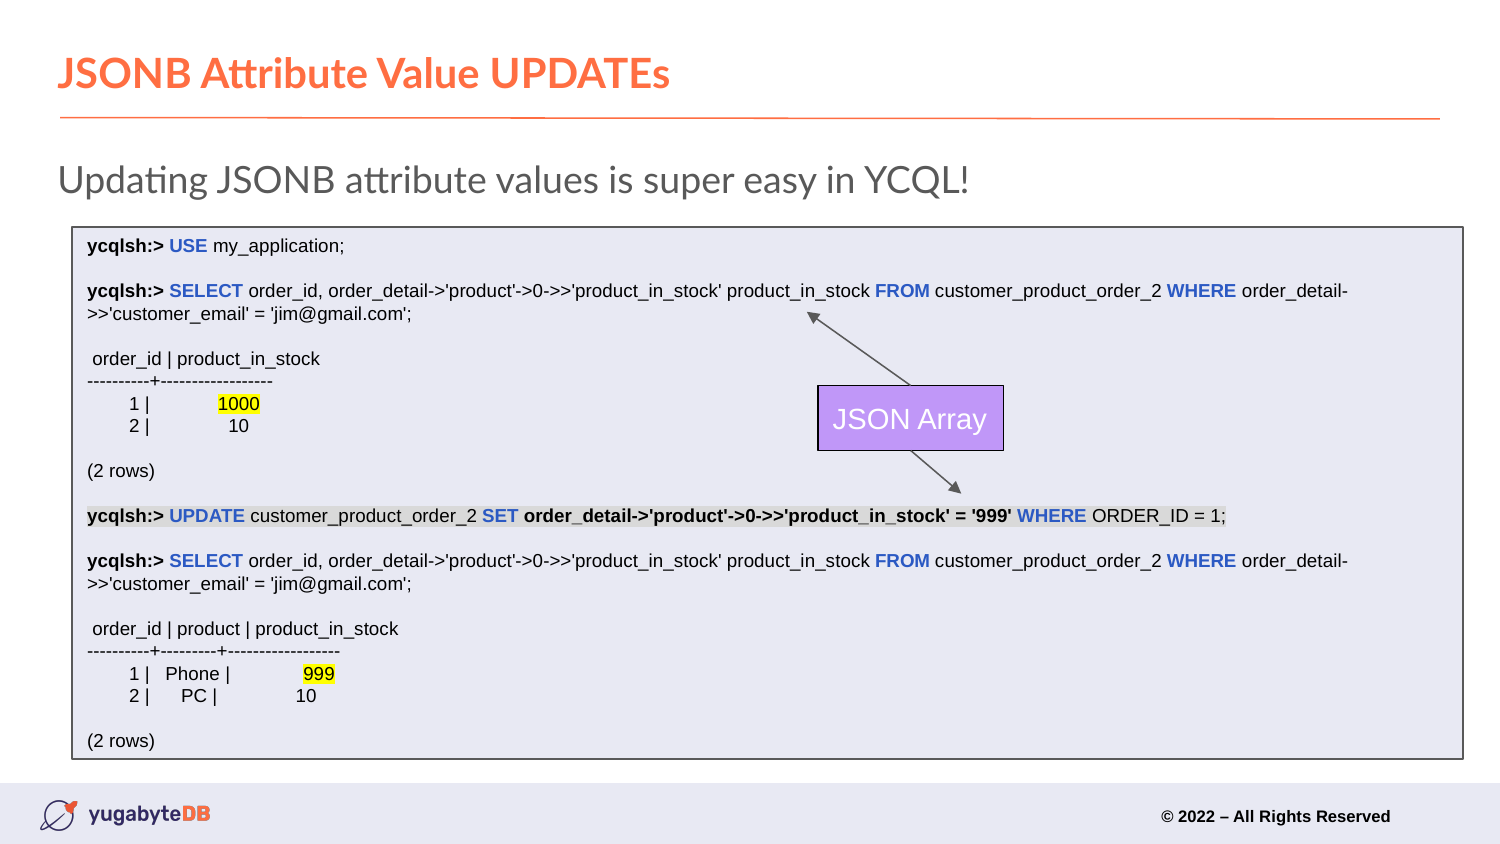

# JSONB Attribute Value UPDATEs
Updating JSONB attribute values is super easy in YCQL!
ycqlsh:> USE my_application;
ycqlsh:> SELECT order_id, order_detail->'product'->0->>'product_in_stock' product_in_stock FROM customer_product_order_2 WHERE order_detail->>'customer_email' = 'jim@gmail.com';

 order_id | product_in_stock
----------+------------------
        1 |             1000
        2 |               10

(2 rows)
ycqlsh:> UPDATE customer_product_order_2 SET order_detail->'product'->0->>'product_in_stock' = '999' WHERE ORDER_ID = 1;
ycqlsh:> SELECT order_id, order_detail->'product'->0->>'product_in_stock' product_in_stock FROM customer_product_order_2 WHERE order_detail->>'customer_email' = 'jim@gmail.com';

 order_id | product | product_in_stock
----------+---------+------------------
        1 |   Phone |              999
        2 |      PC |               10

(2 rows)
JSON Array